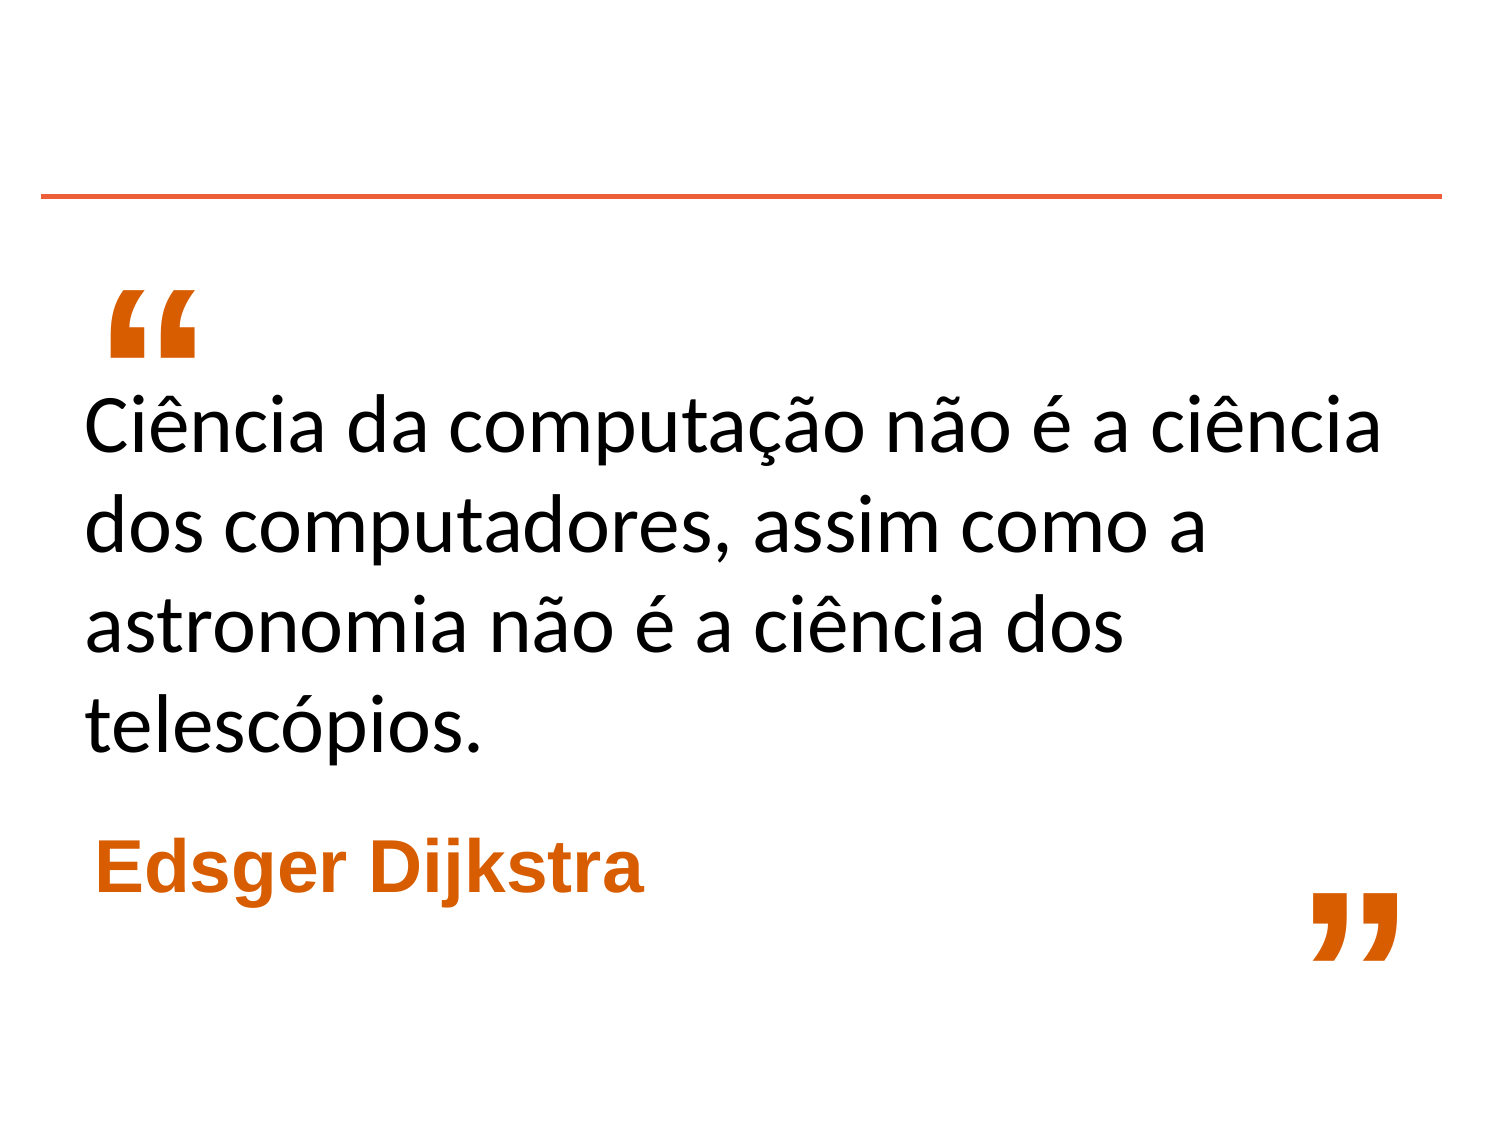

“
Ciência da computação não é a ciência dos computadores, assim como a astronomia não é a ciência dos telescópios.
”

Edsger Dijkstra